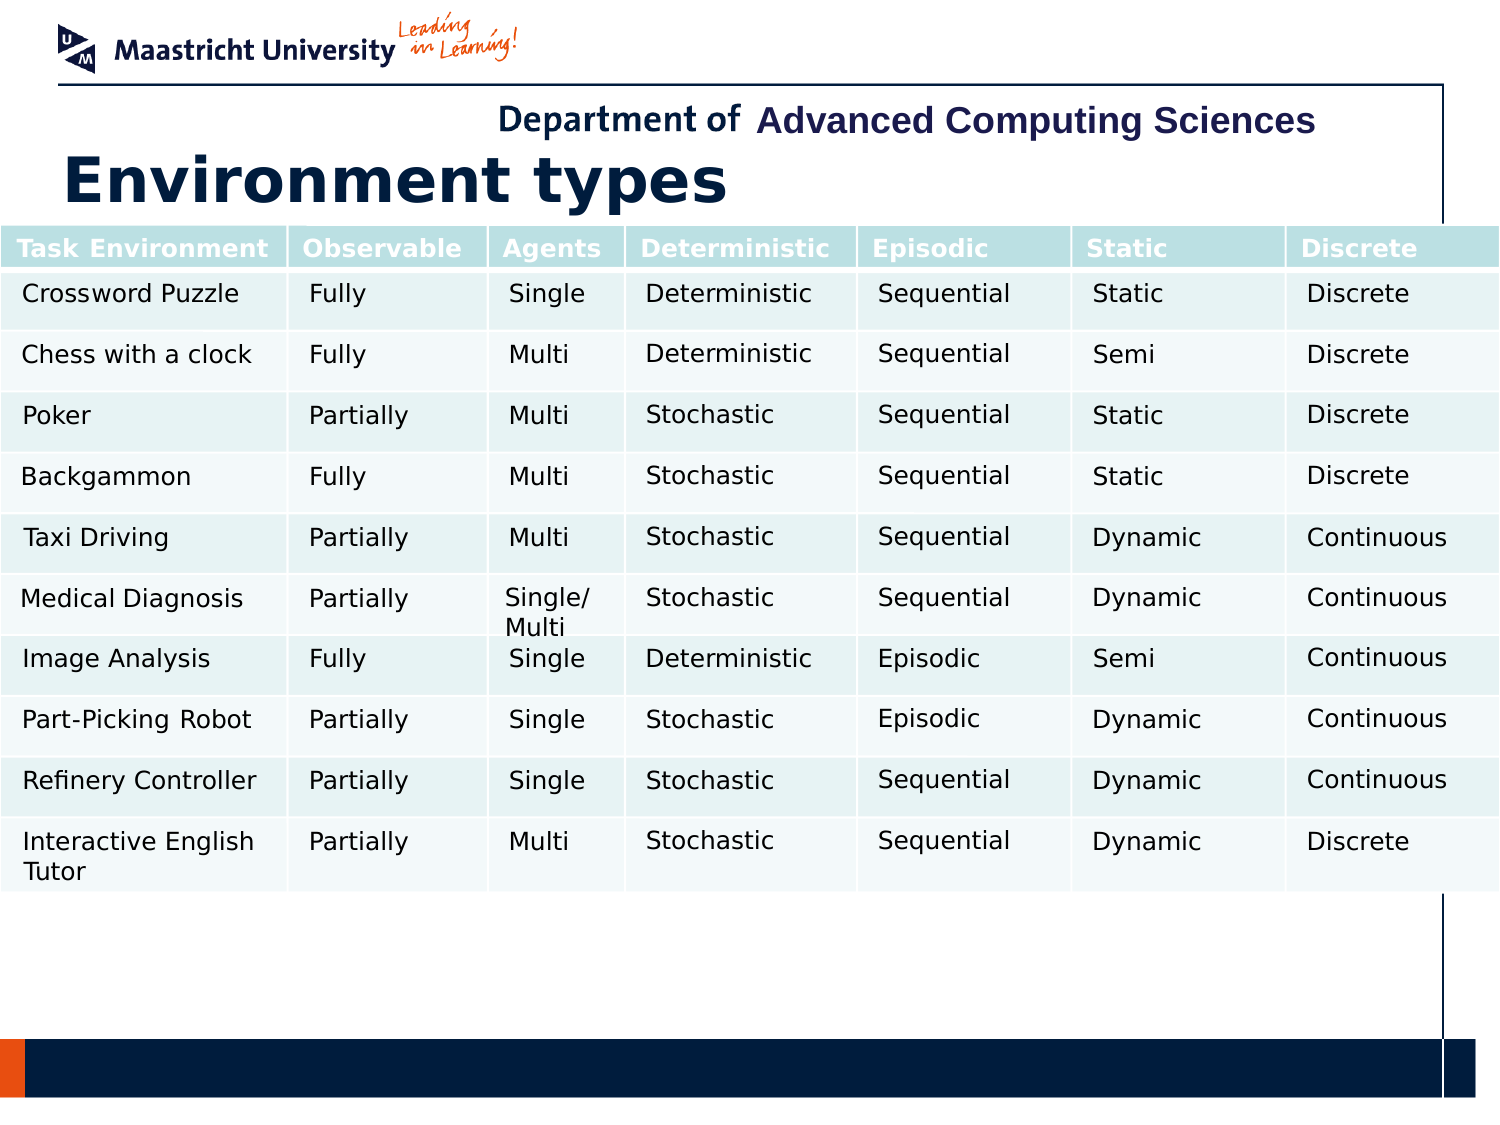

# Environment types

Task
Environment
Observable
Agents
Deterministic
Episodic
Static
Discrete

Deterministic
Cross
word Puzzle
Fully
Single
Sequential
Static
Discrete

Deterministic
Sequential
Chess with a clock
Fully
Multi
Semi
Discrete

Stochastic
Sequential
Discrete
Poker
Partially
Multi
Static

Stochastic
Sequential
Discrete
Backgammon
Fully
Multi
Static

Stochastic
Sequential
Taxi Driving
Partially
Multi
Dynamic
Continuous

Stochastic
Sequential
Dynamic
Continuous
Medical
Diagnosis
Partially
Single/
Multi

Continuous
Image Analysis
Fully
Single
Deterministic
Episodic
Semi

Episodic
Continuous
Part
-
Picking
Robot
Partially
Single
Stochastic
Dynamic

Sequential
Continuous
Refinery Controller
Partially
Single
Stochastic
Dynamic

Stochastic
Sequential
Interactive English
Partially
Multi
Dynamic
Discrete
Tutor